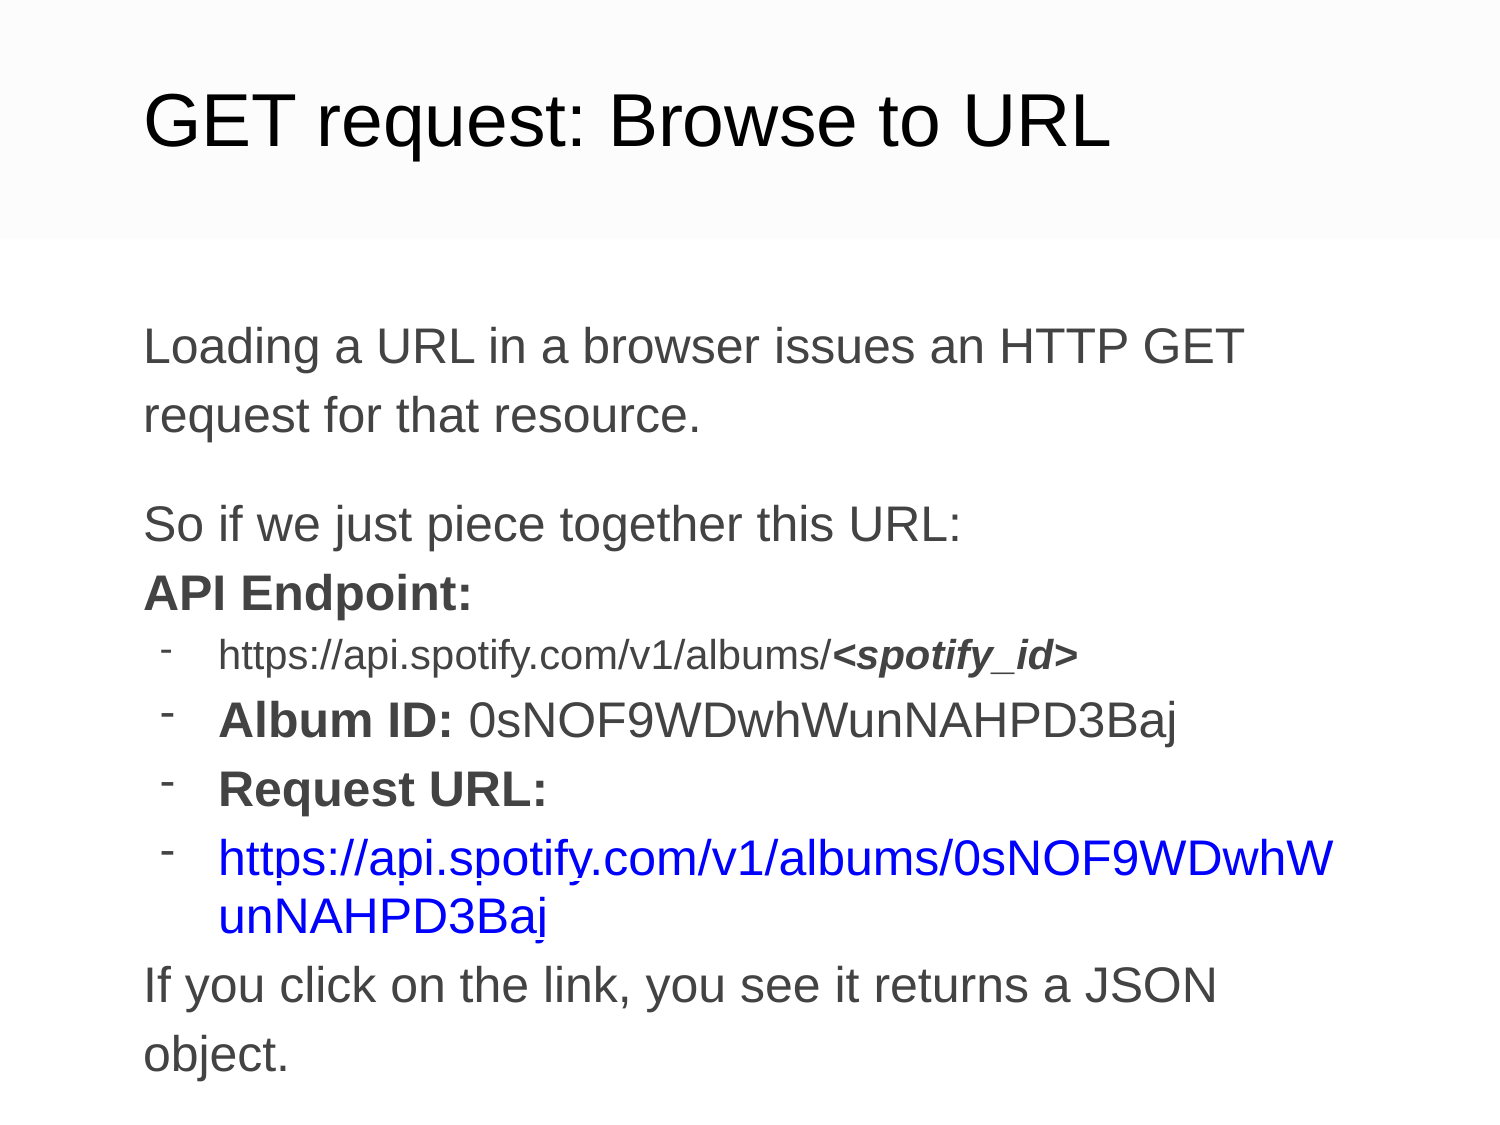

GET request: Browse to URL
Loading a URL in a browser issues an HTTP GET request for that resource.

So if we just piece together this URL:
API Endpoint:
https://api.spotify.com/v1/albums/<spotify_id>
Album ID: 0sNOF9WDwhWunNAHPD3Baj
Request URL:
https://api.spotify.com/v1/albums/0sNOF9WDwhWunNAHPD3Baj
If you click on the link, you see it returns a JSON object.